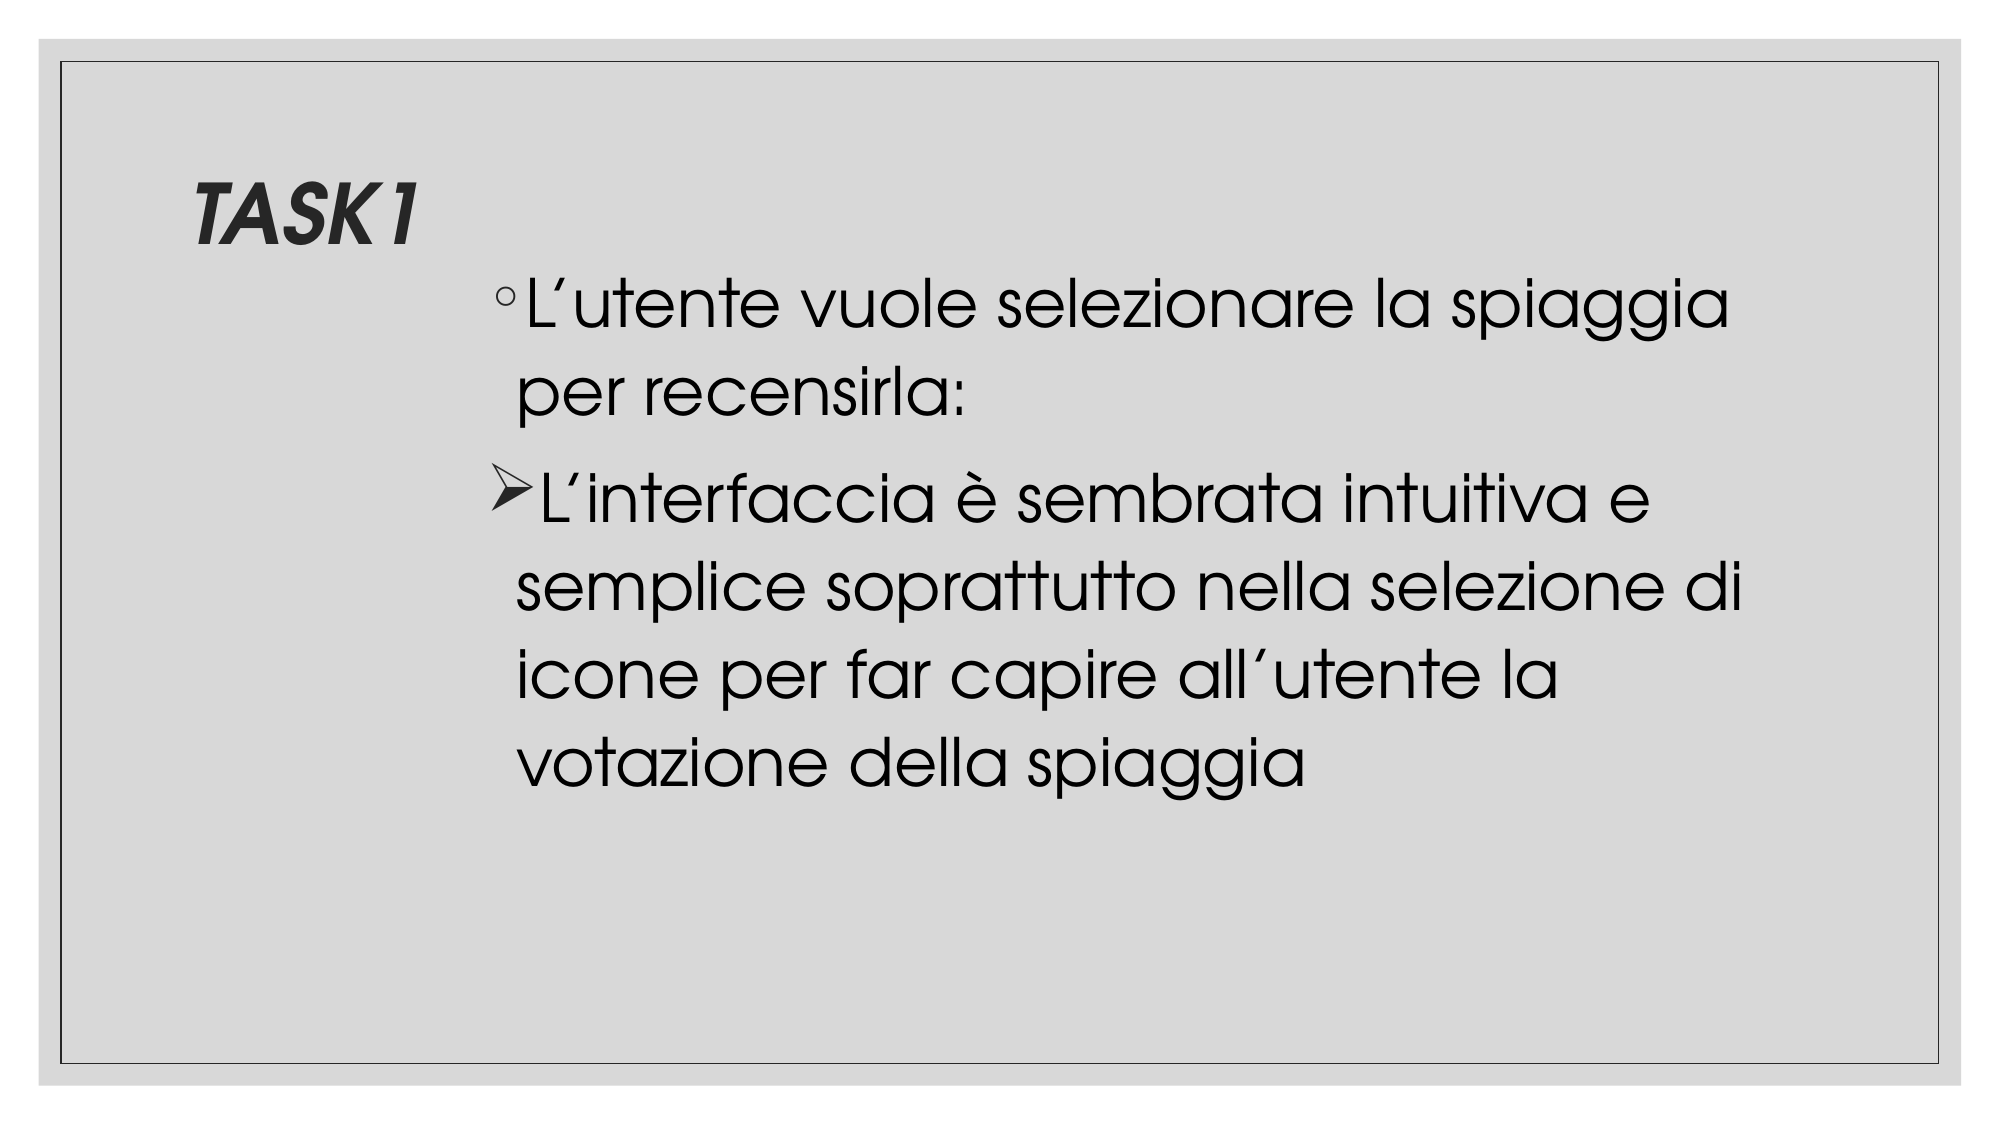

TASK1
L’utente vuole selezionare la spiaggia per recensirla:
L’interfaccia è sembrata intuitiva e semplice soprattutto nella selezione di icone per far capire all’utente la votazione della spiaggia